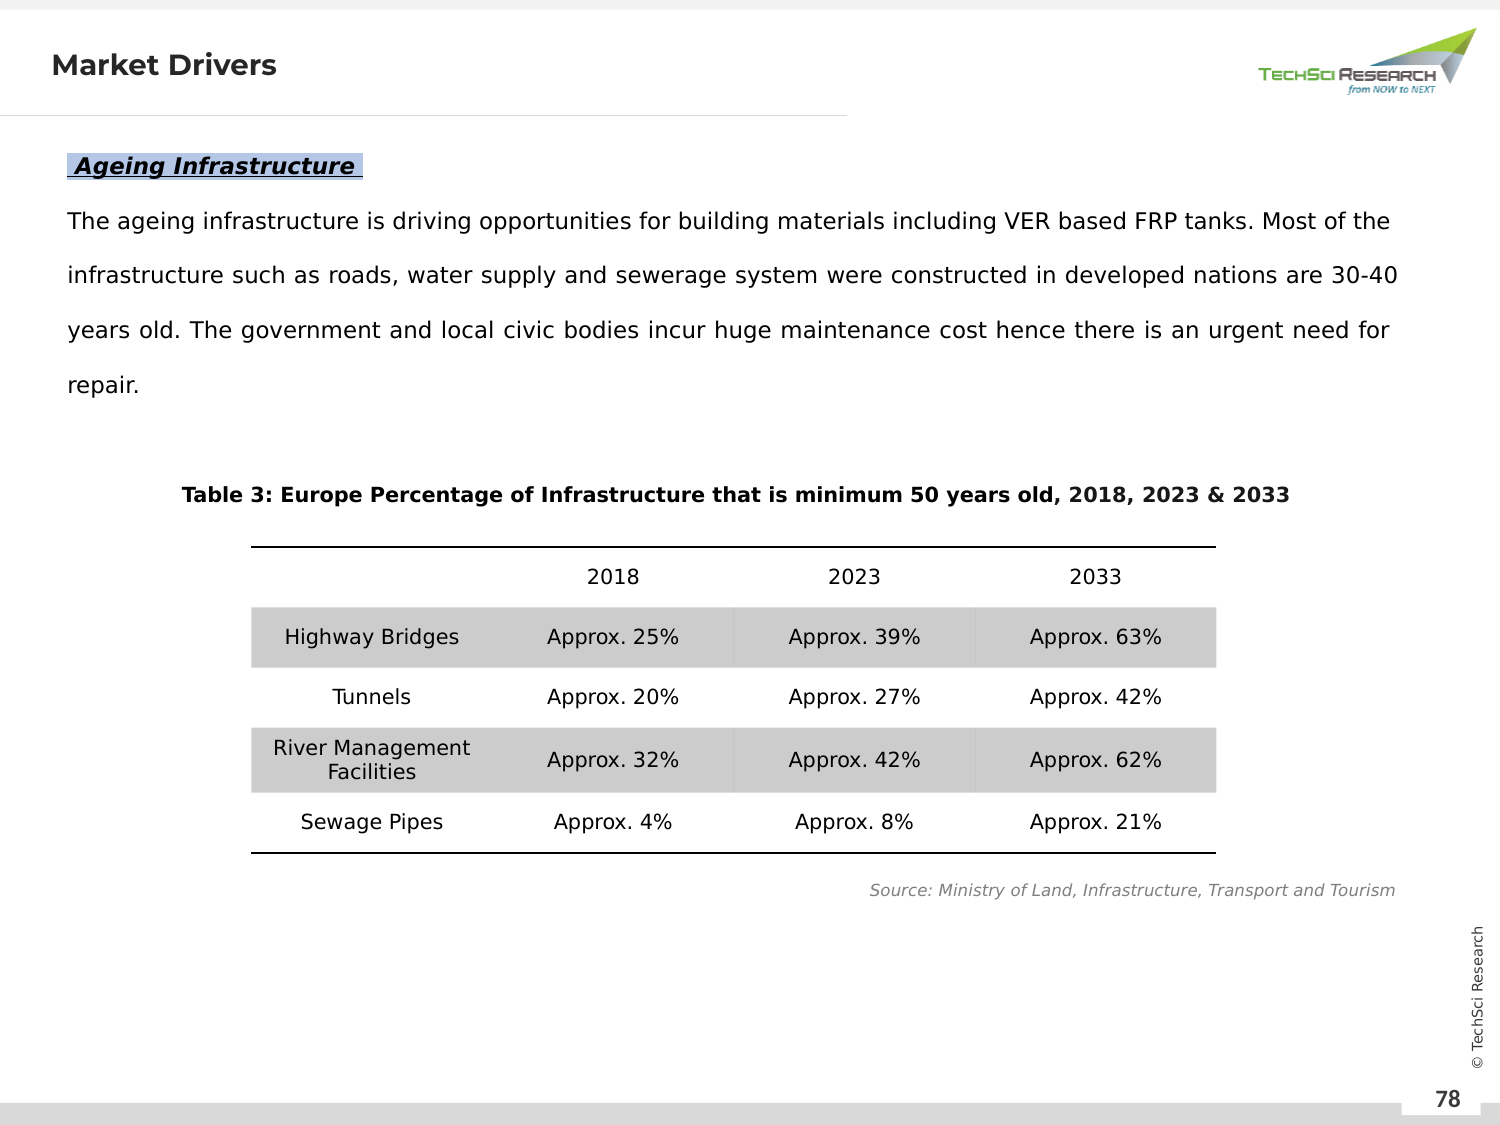

Market Drivers
 Ageing Infrastructure
The ageing infrastructure is driving opportunities for building materials including VER based FRP tanks. Most of the  infrastructure such as roads, water supply and sewerage system were constructed in developed nations are 30-40 years old. The government and local civic bodies incur huge maintenance cost hence there is an urgent need for  repair.

Table 3: Europe Percentage of Infrastructure that is minimum 50 years old, 2018, 2023 & 2033
|  | 2018 | 2023 | 2033 |
| --- | --- | --- | --- |
| Highway Bridges | Approx. 25% | Approx. 39% | Approx. 63% |
| Tunnels | Approx. 20% | Approx. 27% | Approx. 42% |
| River Management Facilities | Approx. 32% | Approx. 42% | Approx. 62% |
| Sewage Pipes | Approx. 4% | Approx. 8% | Approx. 21% |
Source: Ministry of Land, Infrastructure, Transport and Tourism